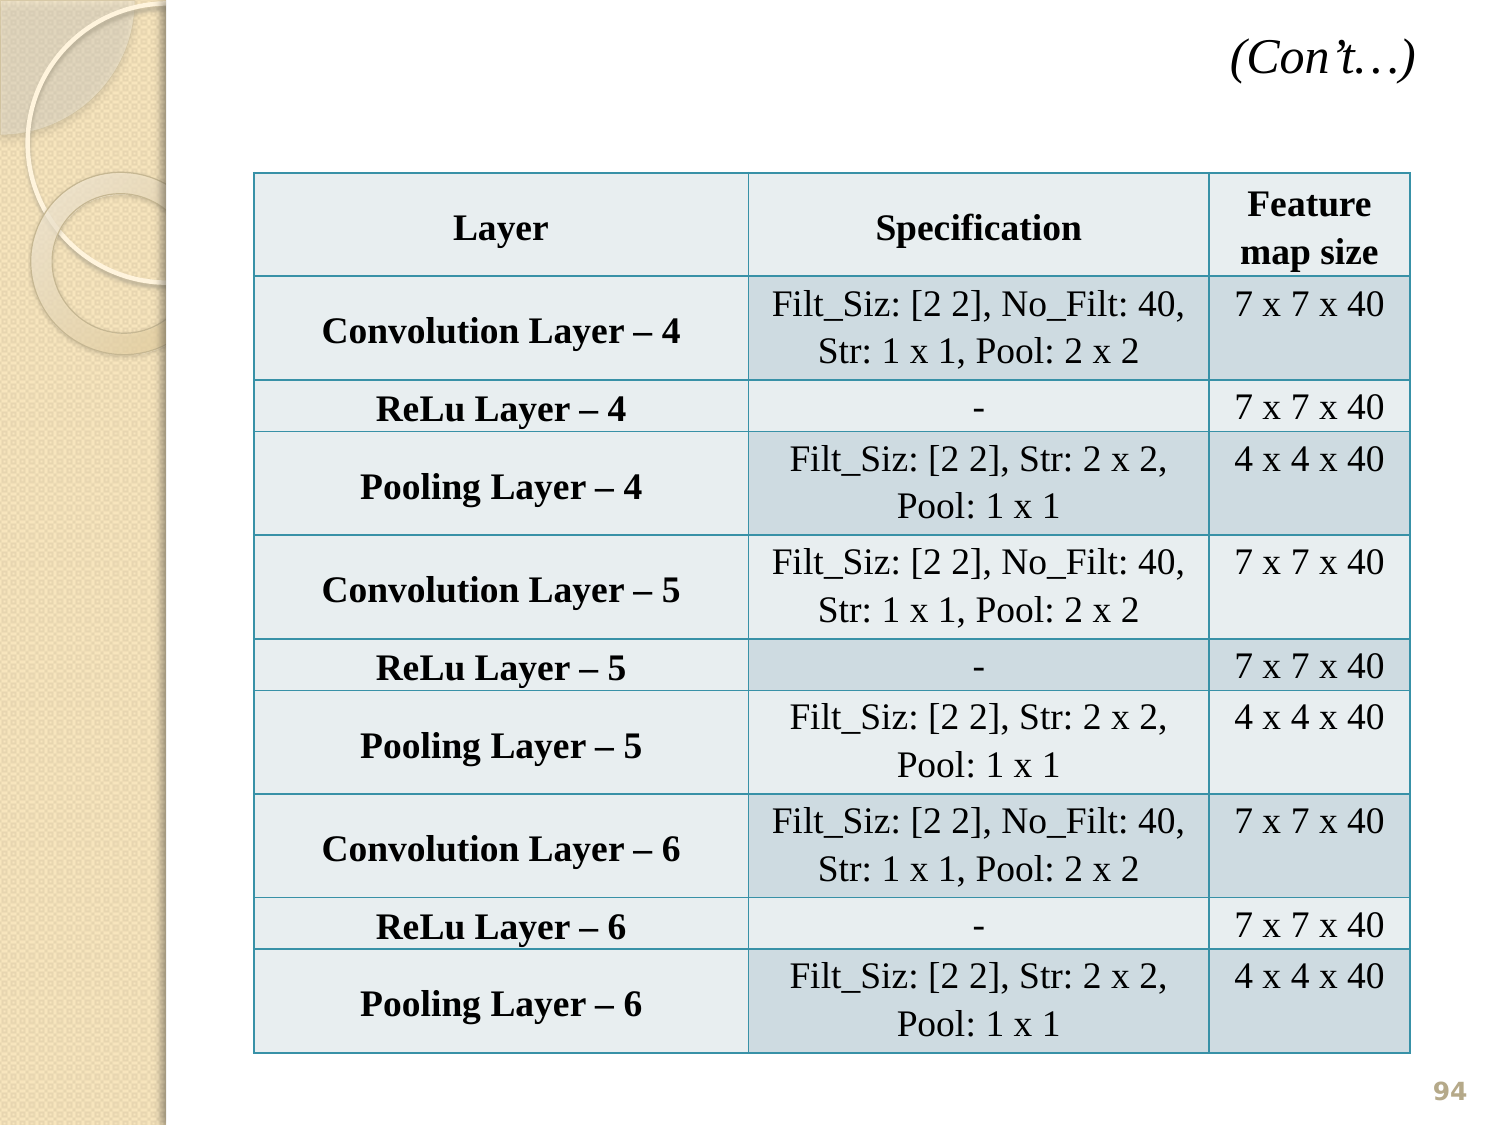

(Con’t…)
| Layer | Specification | Feature map size |
| --- | --- | --- |
| Convolution Layer – 4 | Filt\_Siz: [2 2], No\_Filt: 40, Str: 1 x 1, Pool: 2 x 2 | 7 x 7 x 40 |
| ReLu Layer – 4 | - | 7 x 7 x 40 |
| Pooling Layer – 4 | Filt\_Siz: [2 2], Str: 2 x 2, Pool: 1 x 1 | 4 x 4 x 40 |
| Convolution Layer – 5 | Filt\_Siz: [2 2], No\_Filt: 40, Str: 1 x 1, Pool: 2 x 2 | 7 x 7 x 40 |
| ReLu Layer – 5 | - | 7 x 7 x 40 |
| Pooling Layer – 5 | Filt\_Siz: [2 2], Str: 2 x 2, Pool: 1 x 1 | 4 x 4 x 40 |
| Convolution Layer – 6 | Filt\_Siz: [2 2], No\_Filt: 40, Str: 1 x 1, Pool: 2 x 2 | 7 x 7 x 40 |
| ReLu Layer – 6 | - | 7 x 7 x 40 |
| Pooling Layer – 6 | Filt\_Siz: [2 2], Str: 2 x 2, Pool: 1 x 1 | 4 x 4 x 40 |
94